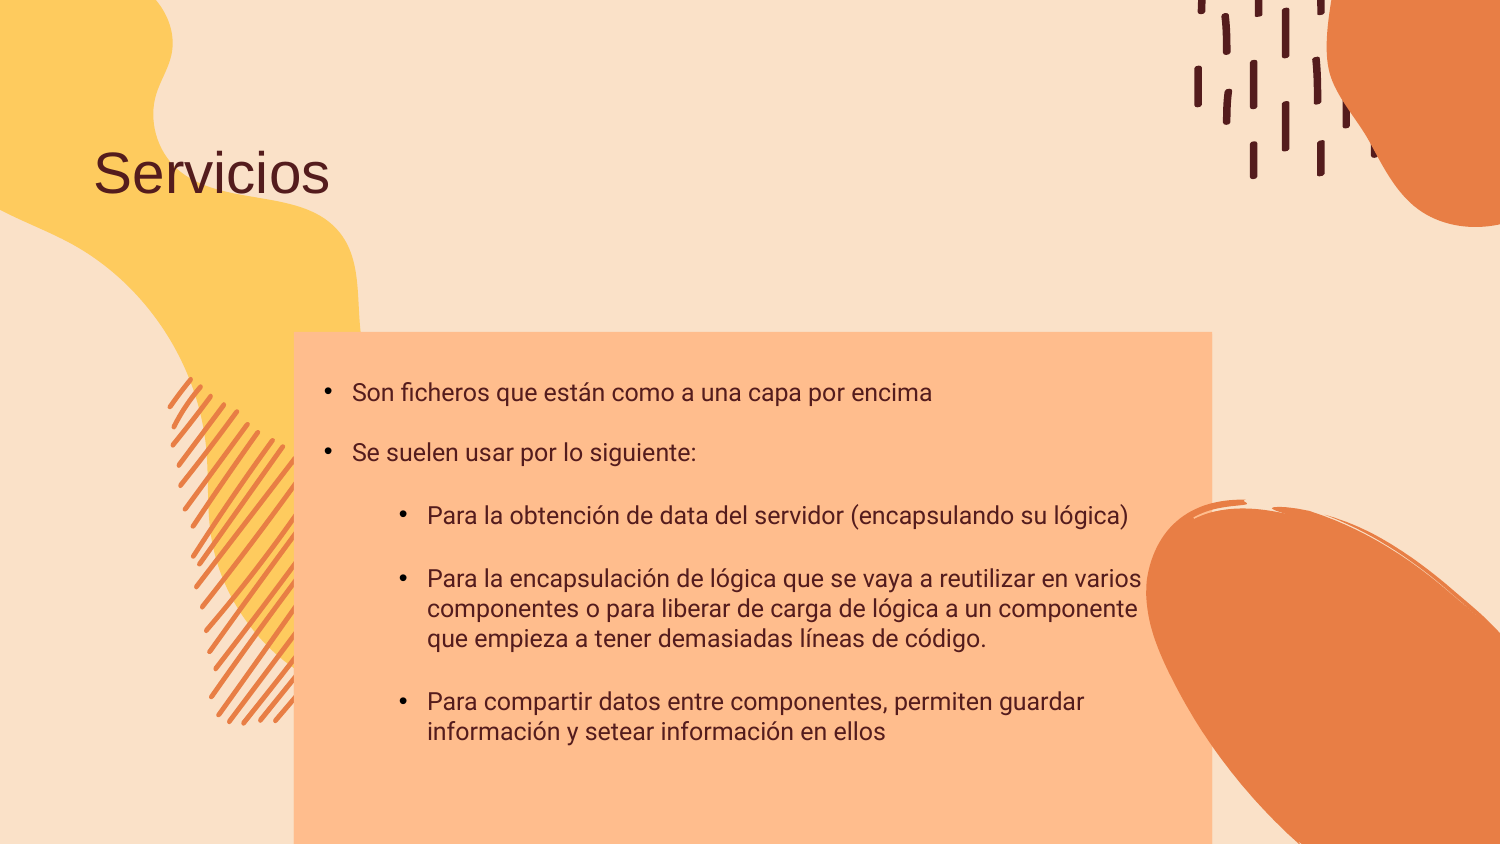

# Servicios

Son ficheros que están como a una capa por encima

Se suelen usar por lo siguiente:
Para la obtención de data del servidor (encapsulando su lógica)
Para la encapsulación de lógica que se vaya a reutilizar en varios componentes o para liberar de carga de lógica a un componente que empieza a tener demasiadas líneas de código.
Para compartir datos entre componentes, permiten guardar información y setear información en ellos